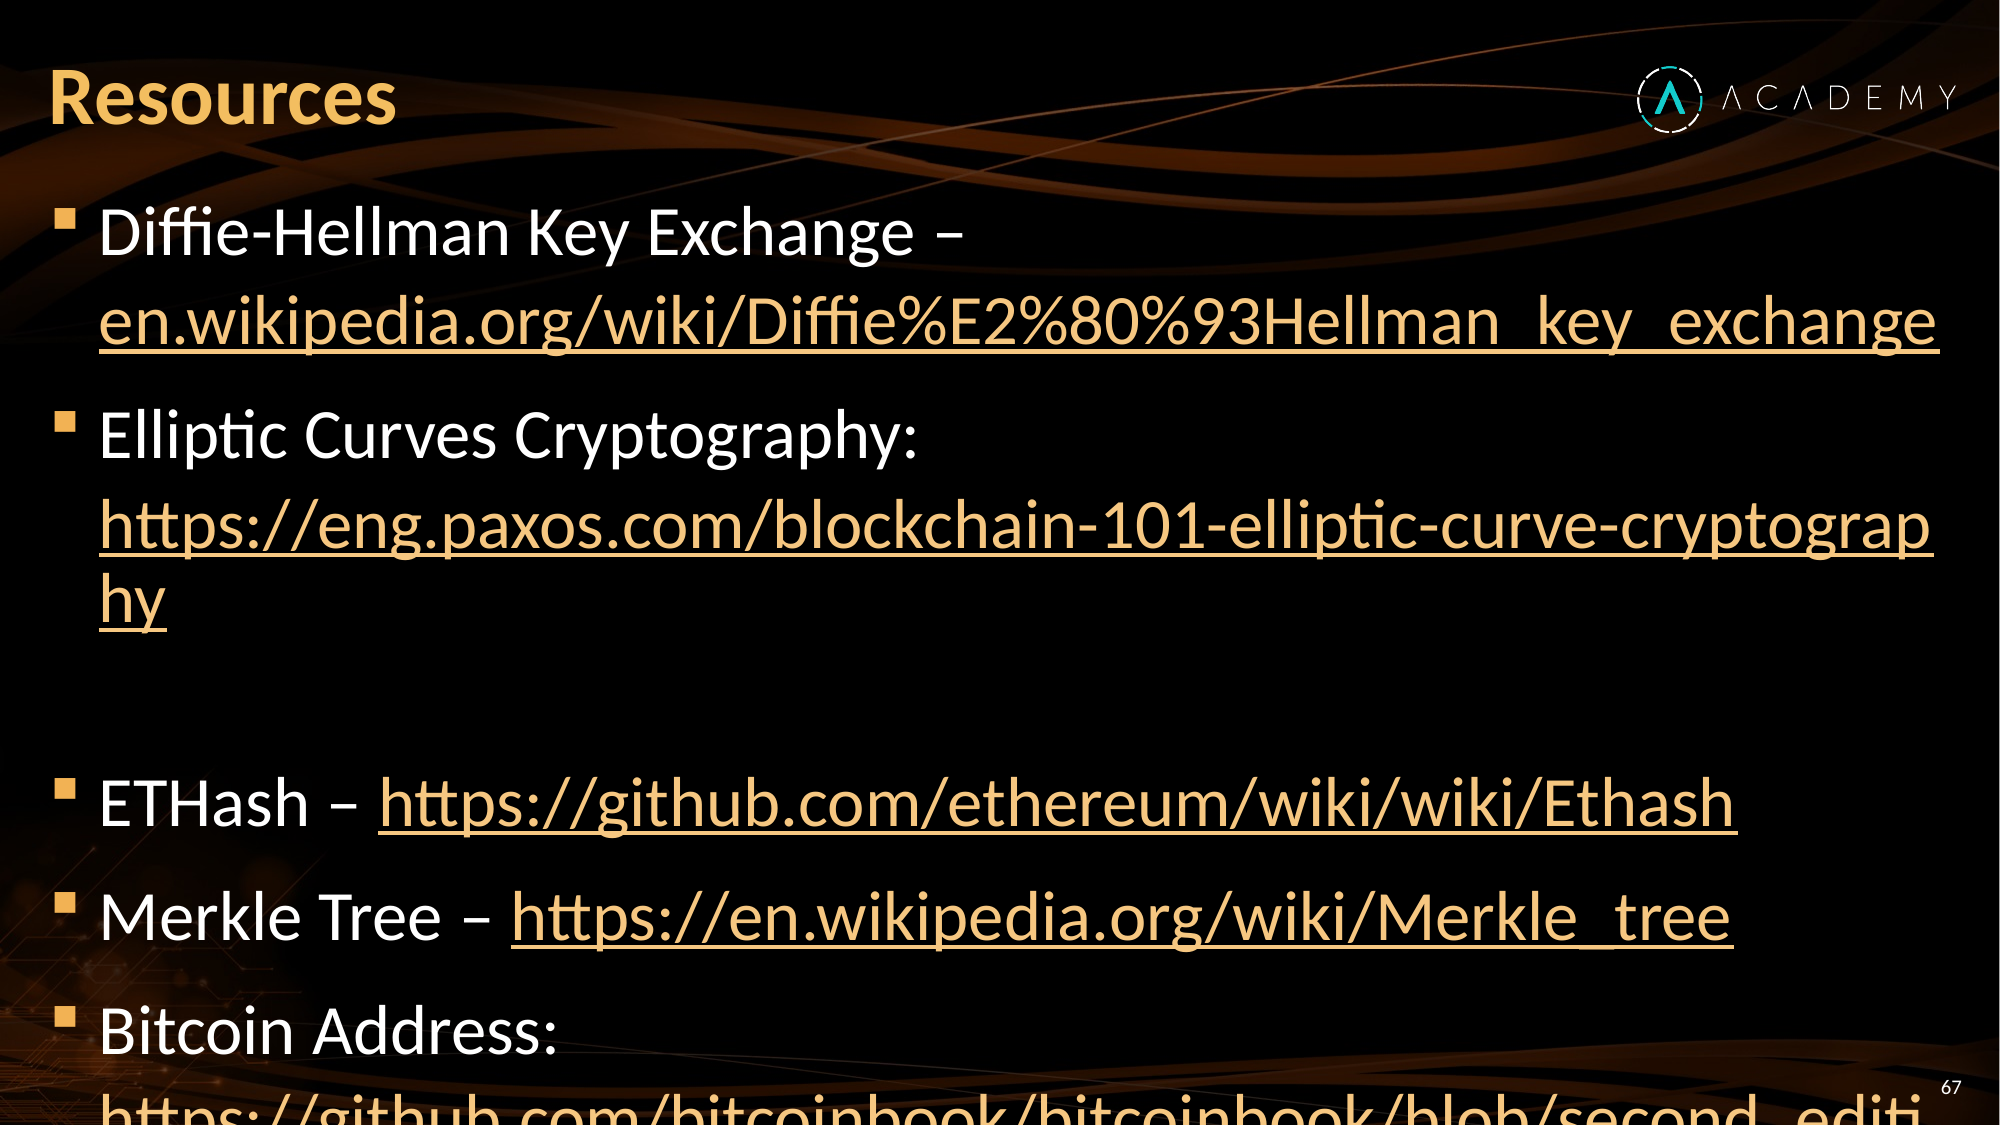

# Resources
Diffie-Hellman Key Exchange –en.wikipedia.org/wiki/Diffie%E2%80%93Hellman_key_exchange
Elliptic Curves Cryptography: https://eng.paxos.com/blockchain-101-elliptic-curve-cryptography
ETHash – https://github.com/ethereum/wiki/wiki/Ethash
Merkle Tree – https://en.wikipedia.org/wiki/Merkle_tree
Bitcoin Address: https://github.com/bitcoinbook/bitcoinbook/blob/second_edition/ch04.asciidoc
67